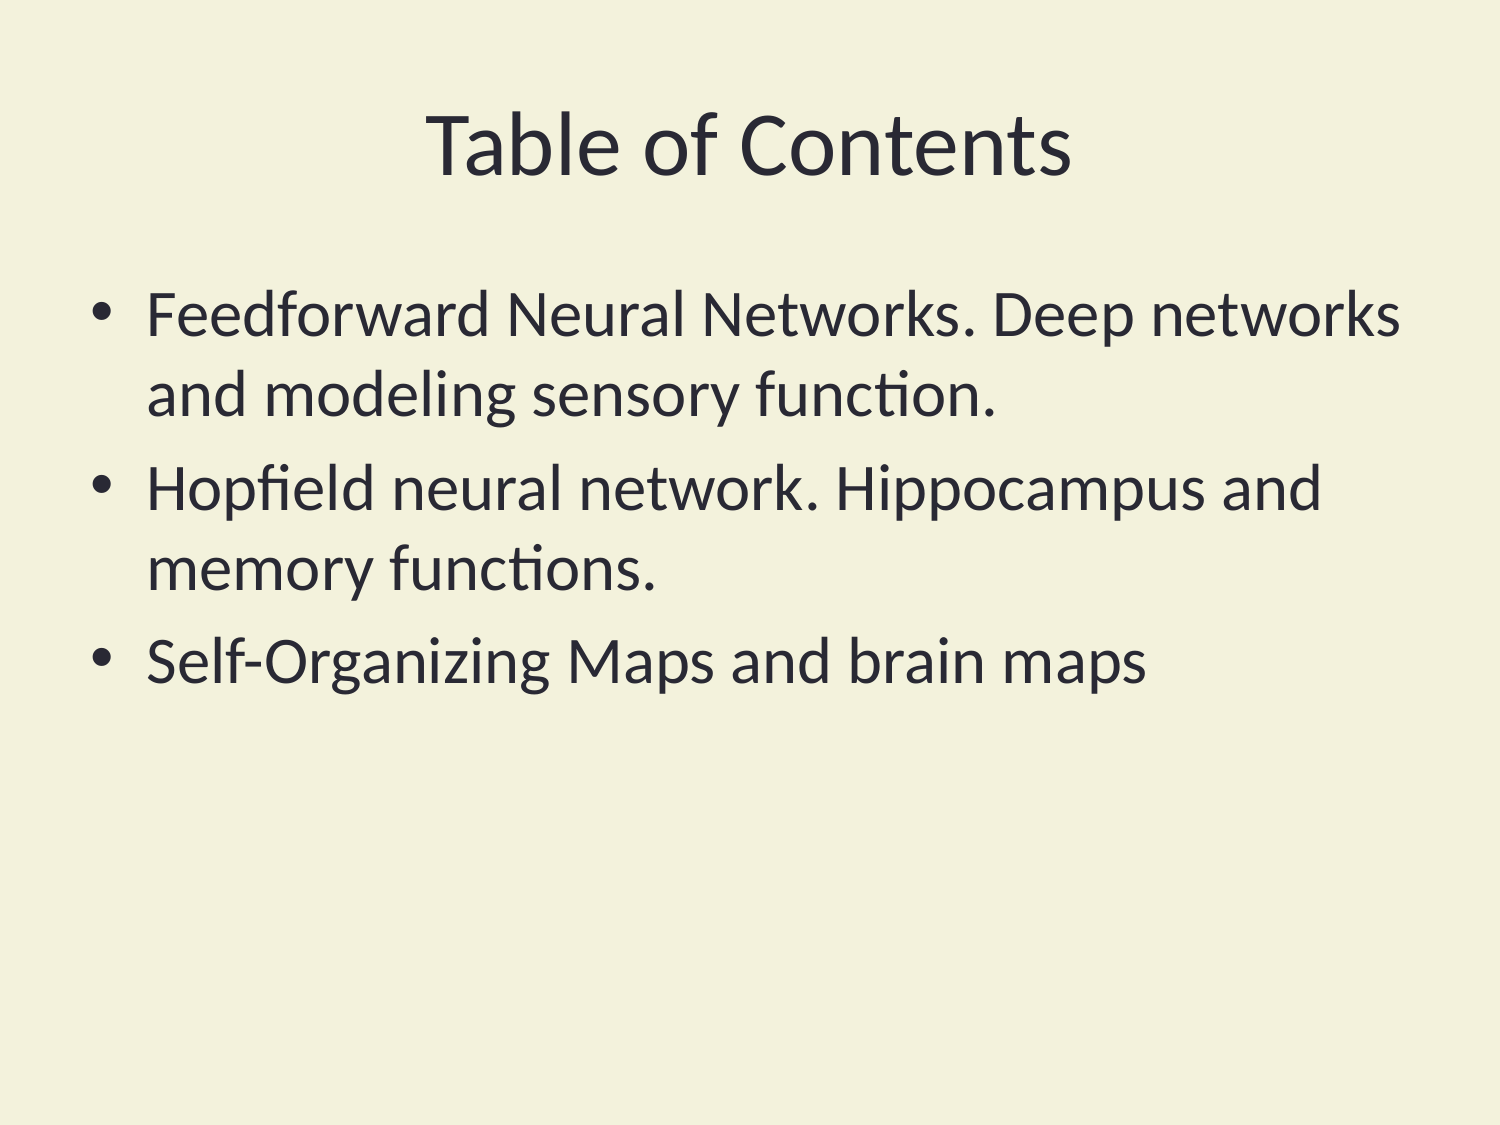

# Table of Contents
Feedforward Neural Networks. Deep networks and modeling sensory function.
Hopfield neural network. Hippocampus and memory functions.
Self-Organizing Maps and brain maps